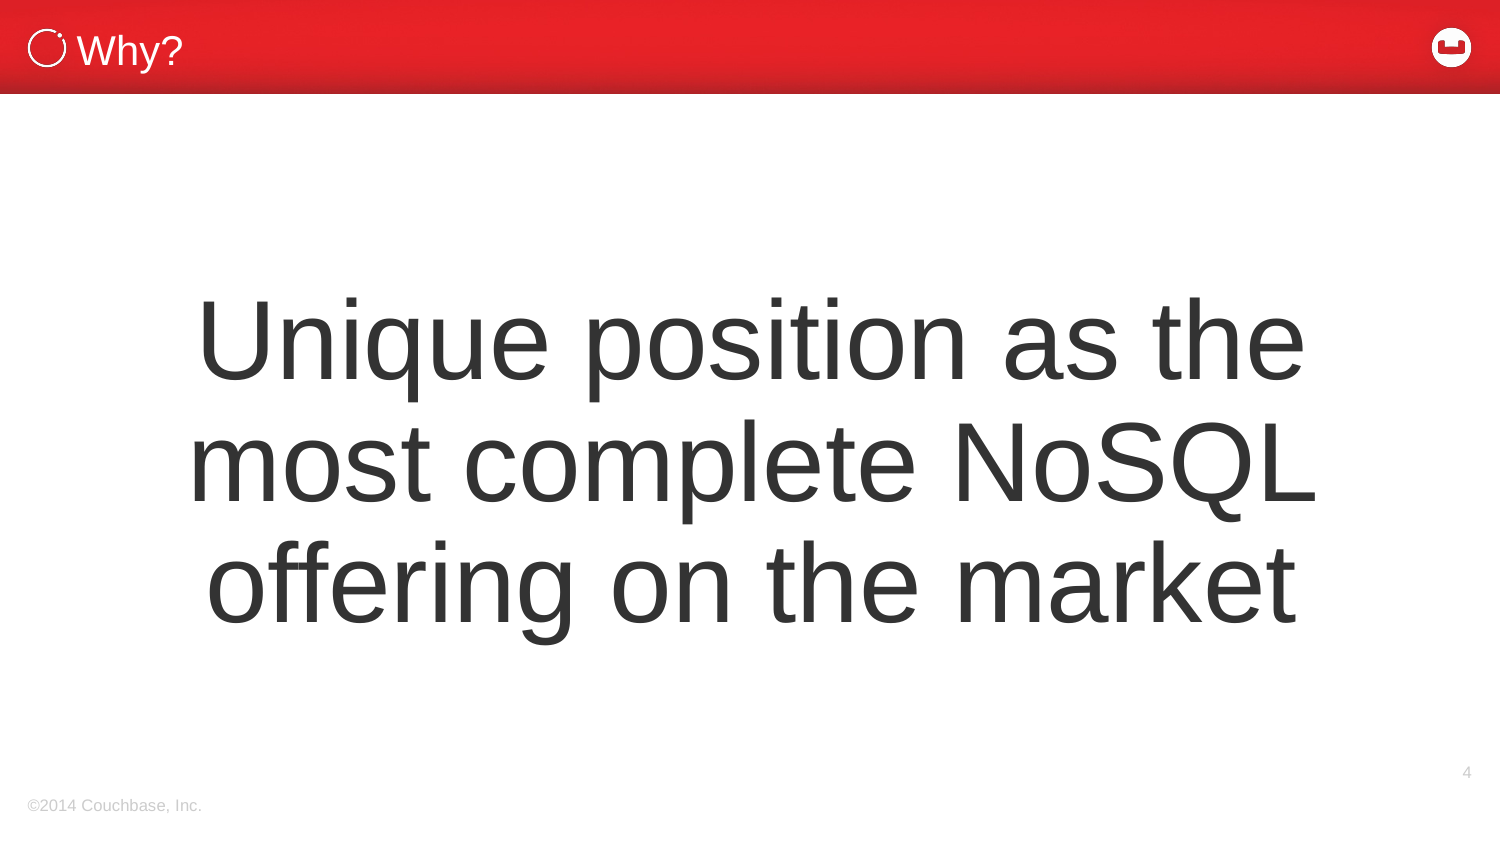

# Why?
Unique position as the most complete NoSQL offering on the market
4
©2014 Couchbase, Inc.